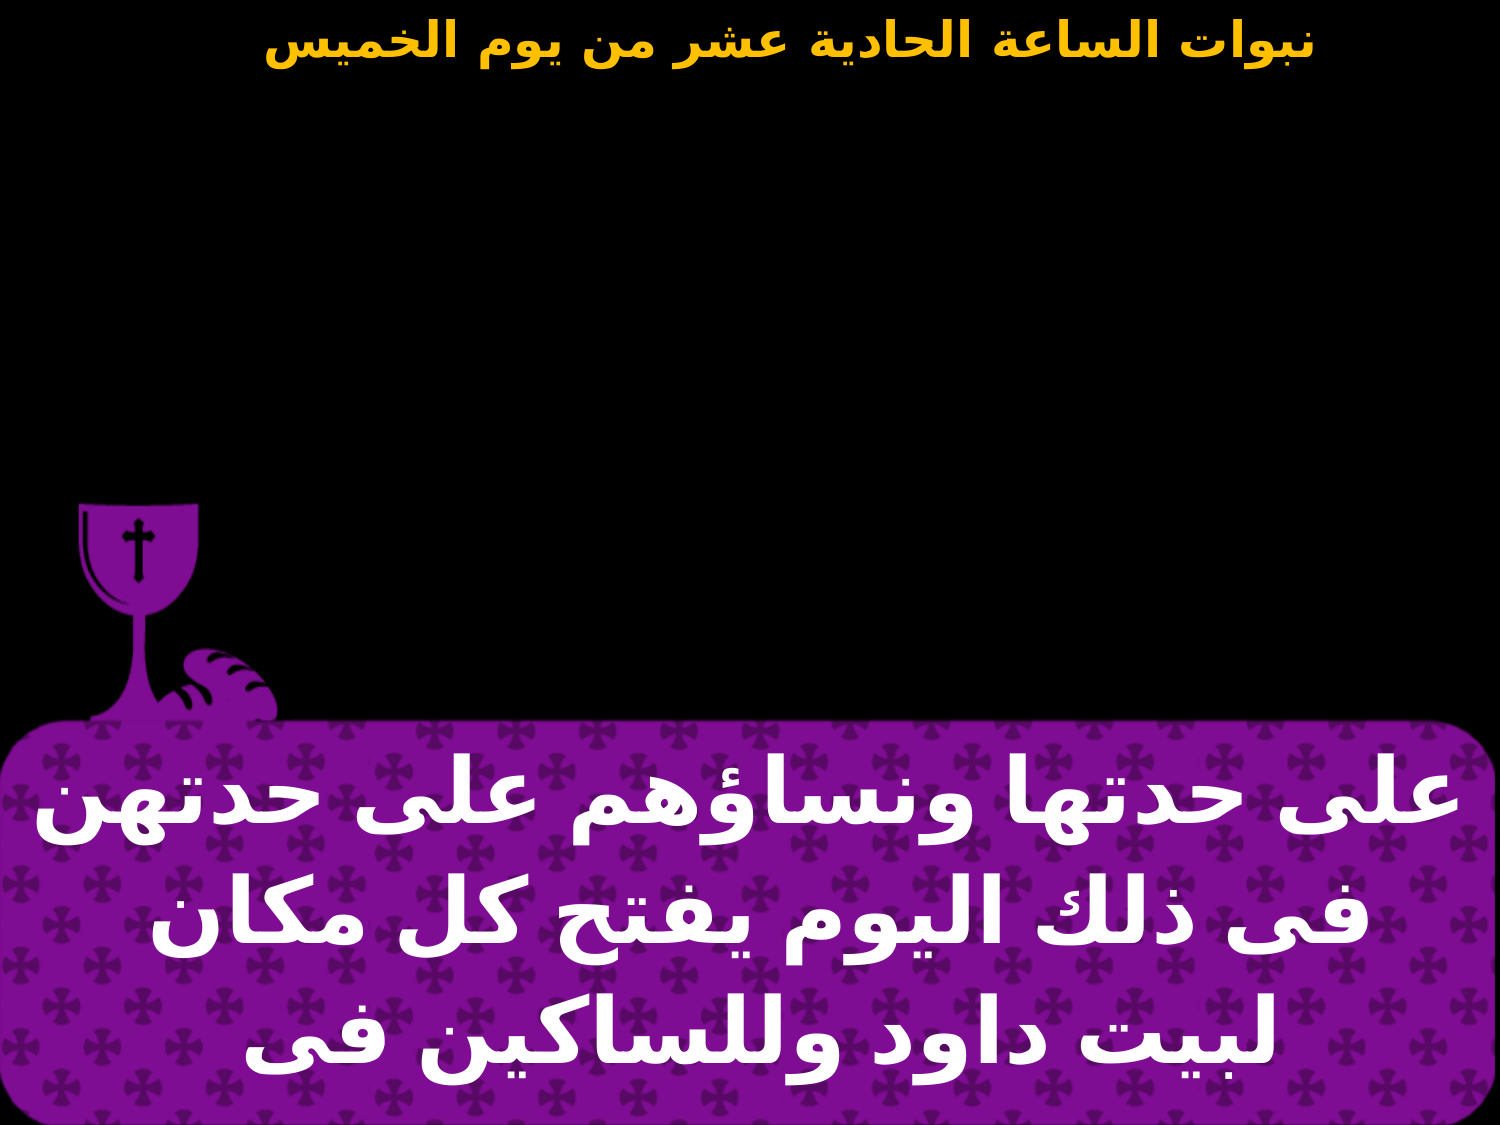

| على حدتها ونساؤهم على حدتهن فى ذلك اليوم يفتح كل مكان لبيت داود وللساكين فى |
| --- |